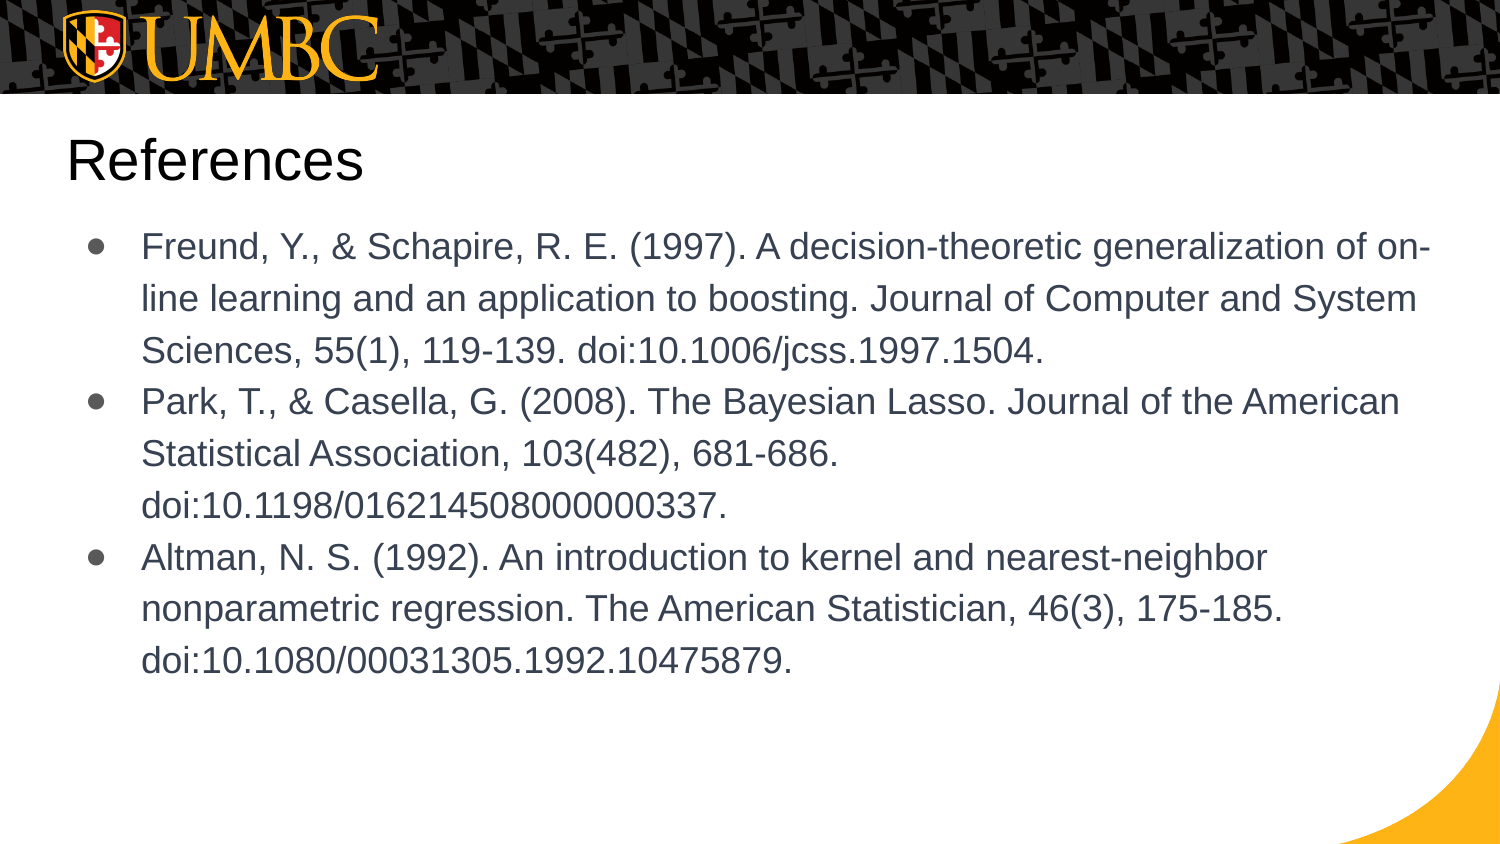

# References
Freund, Y., & Schapire, R. E. (1997). A decision-theoretic generalization of on-line learning and an application to boosting. Journal of Computer and System Sciences, 55(1), 119-139. doi:10.1006/jcss.1997.1504.
Park, T., & Casella, G. (2008). The Bayesian Lasso. Journal of the American Statistical Association, 103(482), 681-686. doi:10.1198/016214508000000337.
Altman, N. S. (1992). An introduction to kernel and nearest-neighbor nonparametric regression. The American Statistician, 46(3), 175-185. doi:10.1080/00031305.1992.10475879.